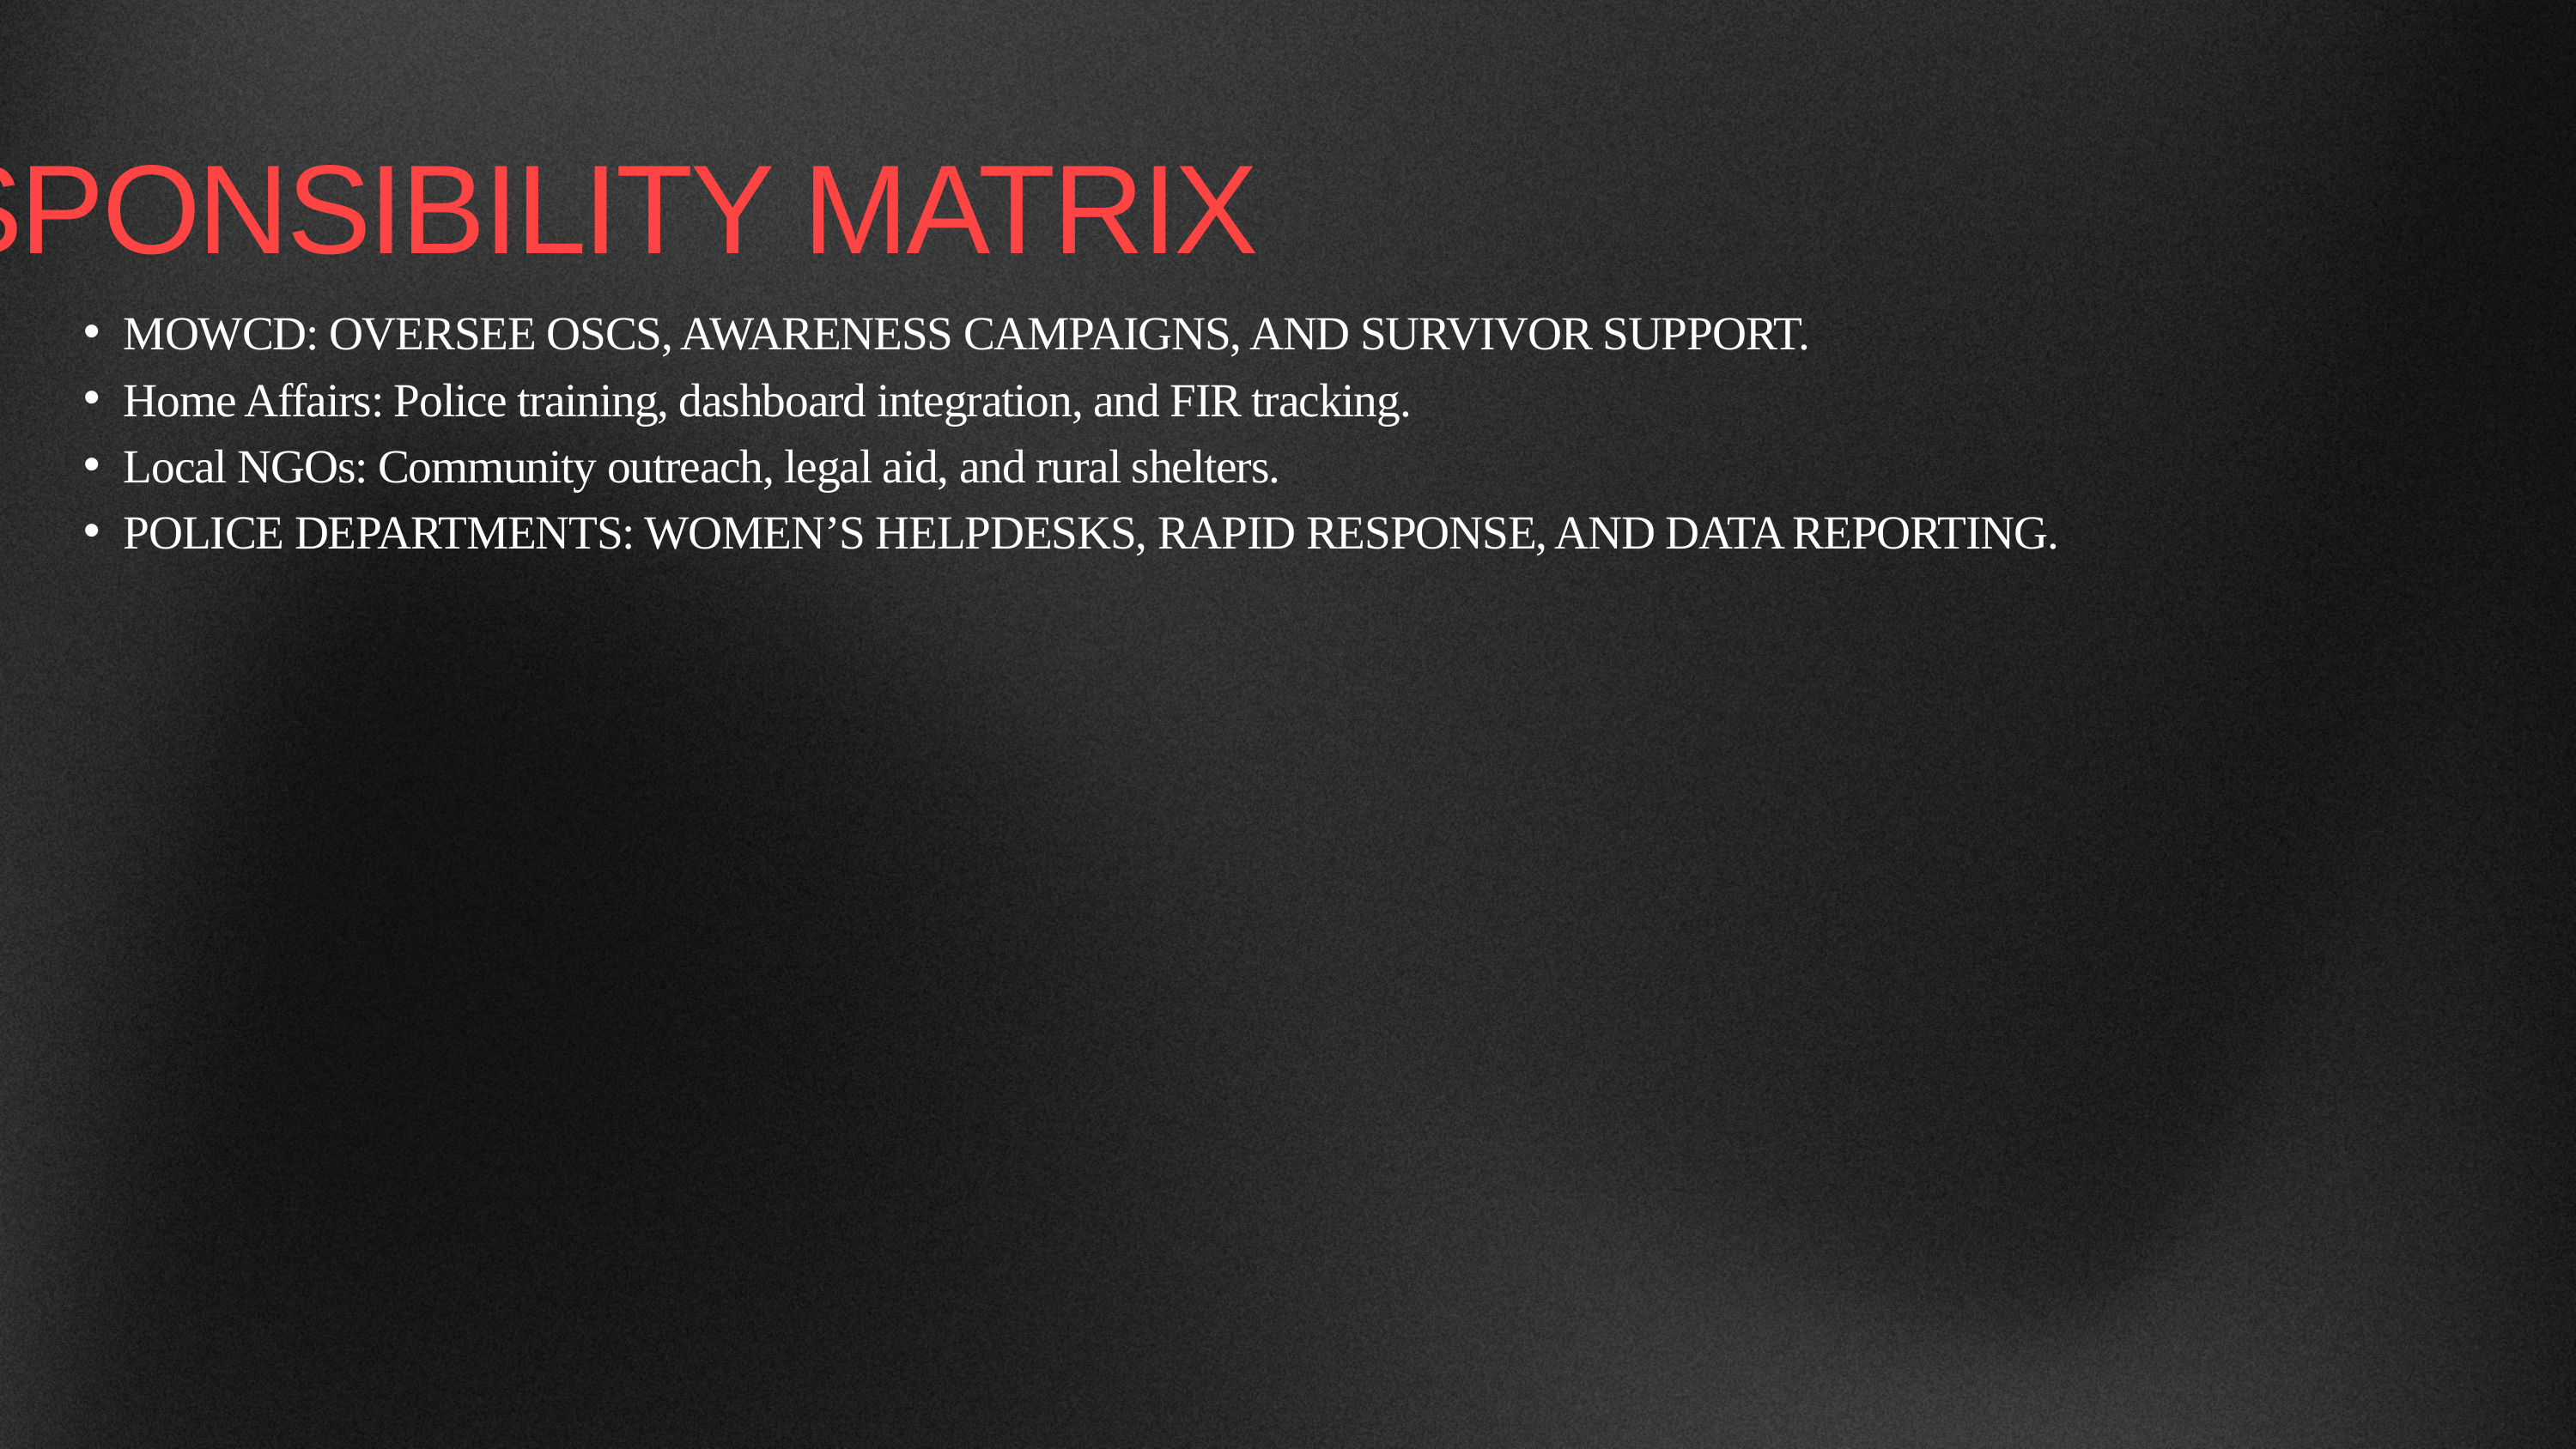

RESPONSIBILITY MATRIX

MOWCD: OVERSEE OSCS, AWARENESS CAMPAIGNS, AND SURVIVOR SUPPORT.
Home Affairs: Police training, dashboard integration, and FIR tracking.
Local NGOs: Community outreach, legal aid, and rural shelters.
POLICE DEPARTMENTS: WOMEN’S HELPDESKS, RAPID RESPONSE, AND DATA REPORTING.